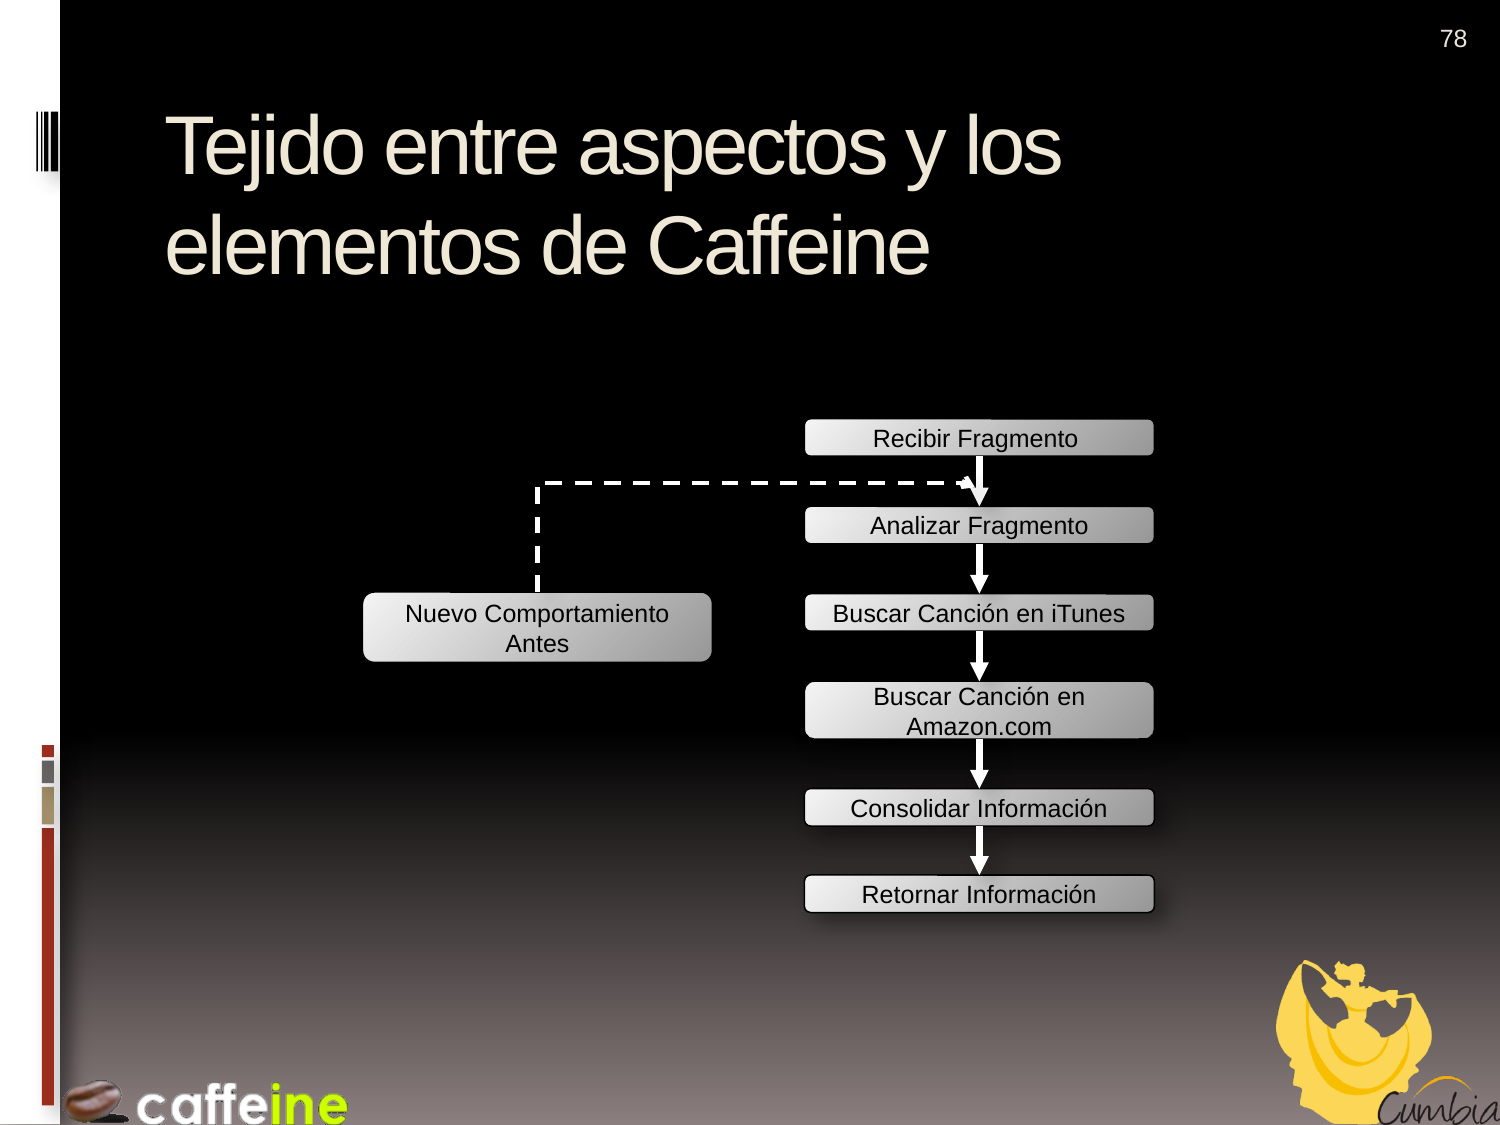

78
# Tejido entre aspectos y los elementos de Caffeine
Recibir Fragmento
Analizar Fragmento
Nuevo Comportamiento Antes
Buscar Canción en iTunes
Buscar Canción en Amazon.com
Consolidar Información
Retornar Información